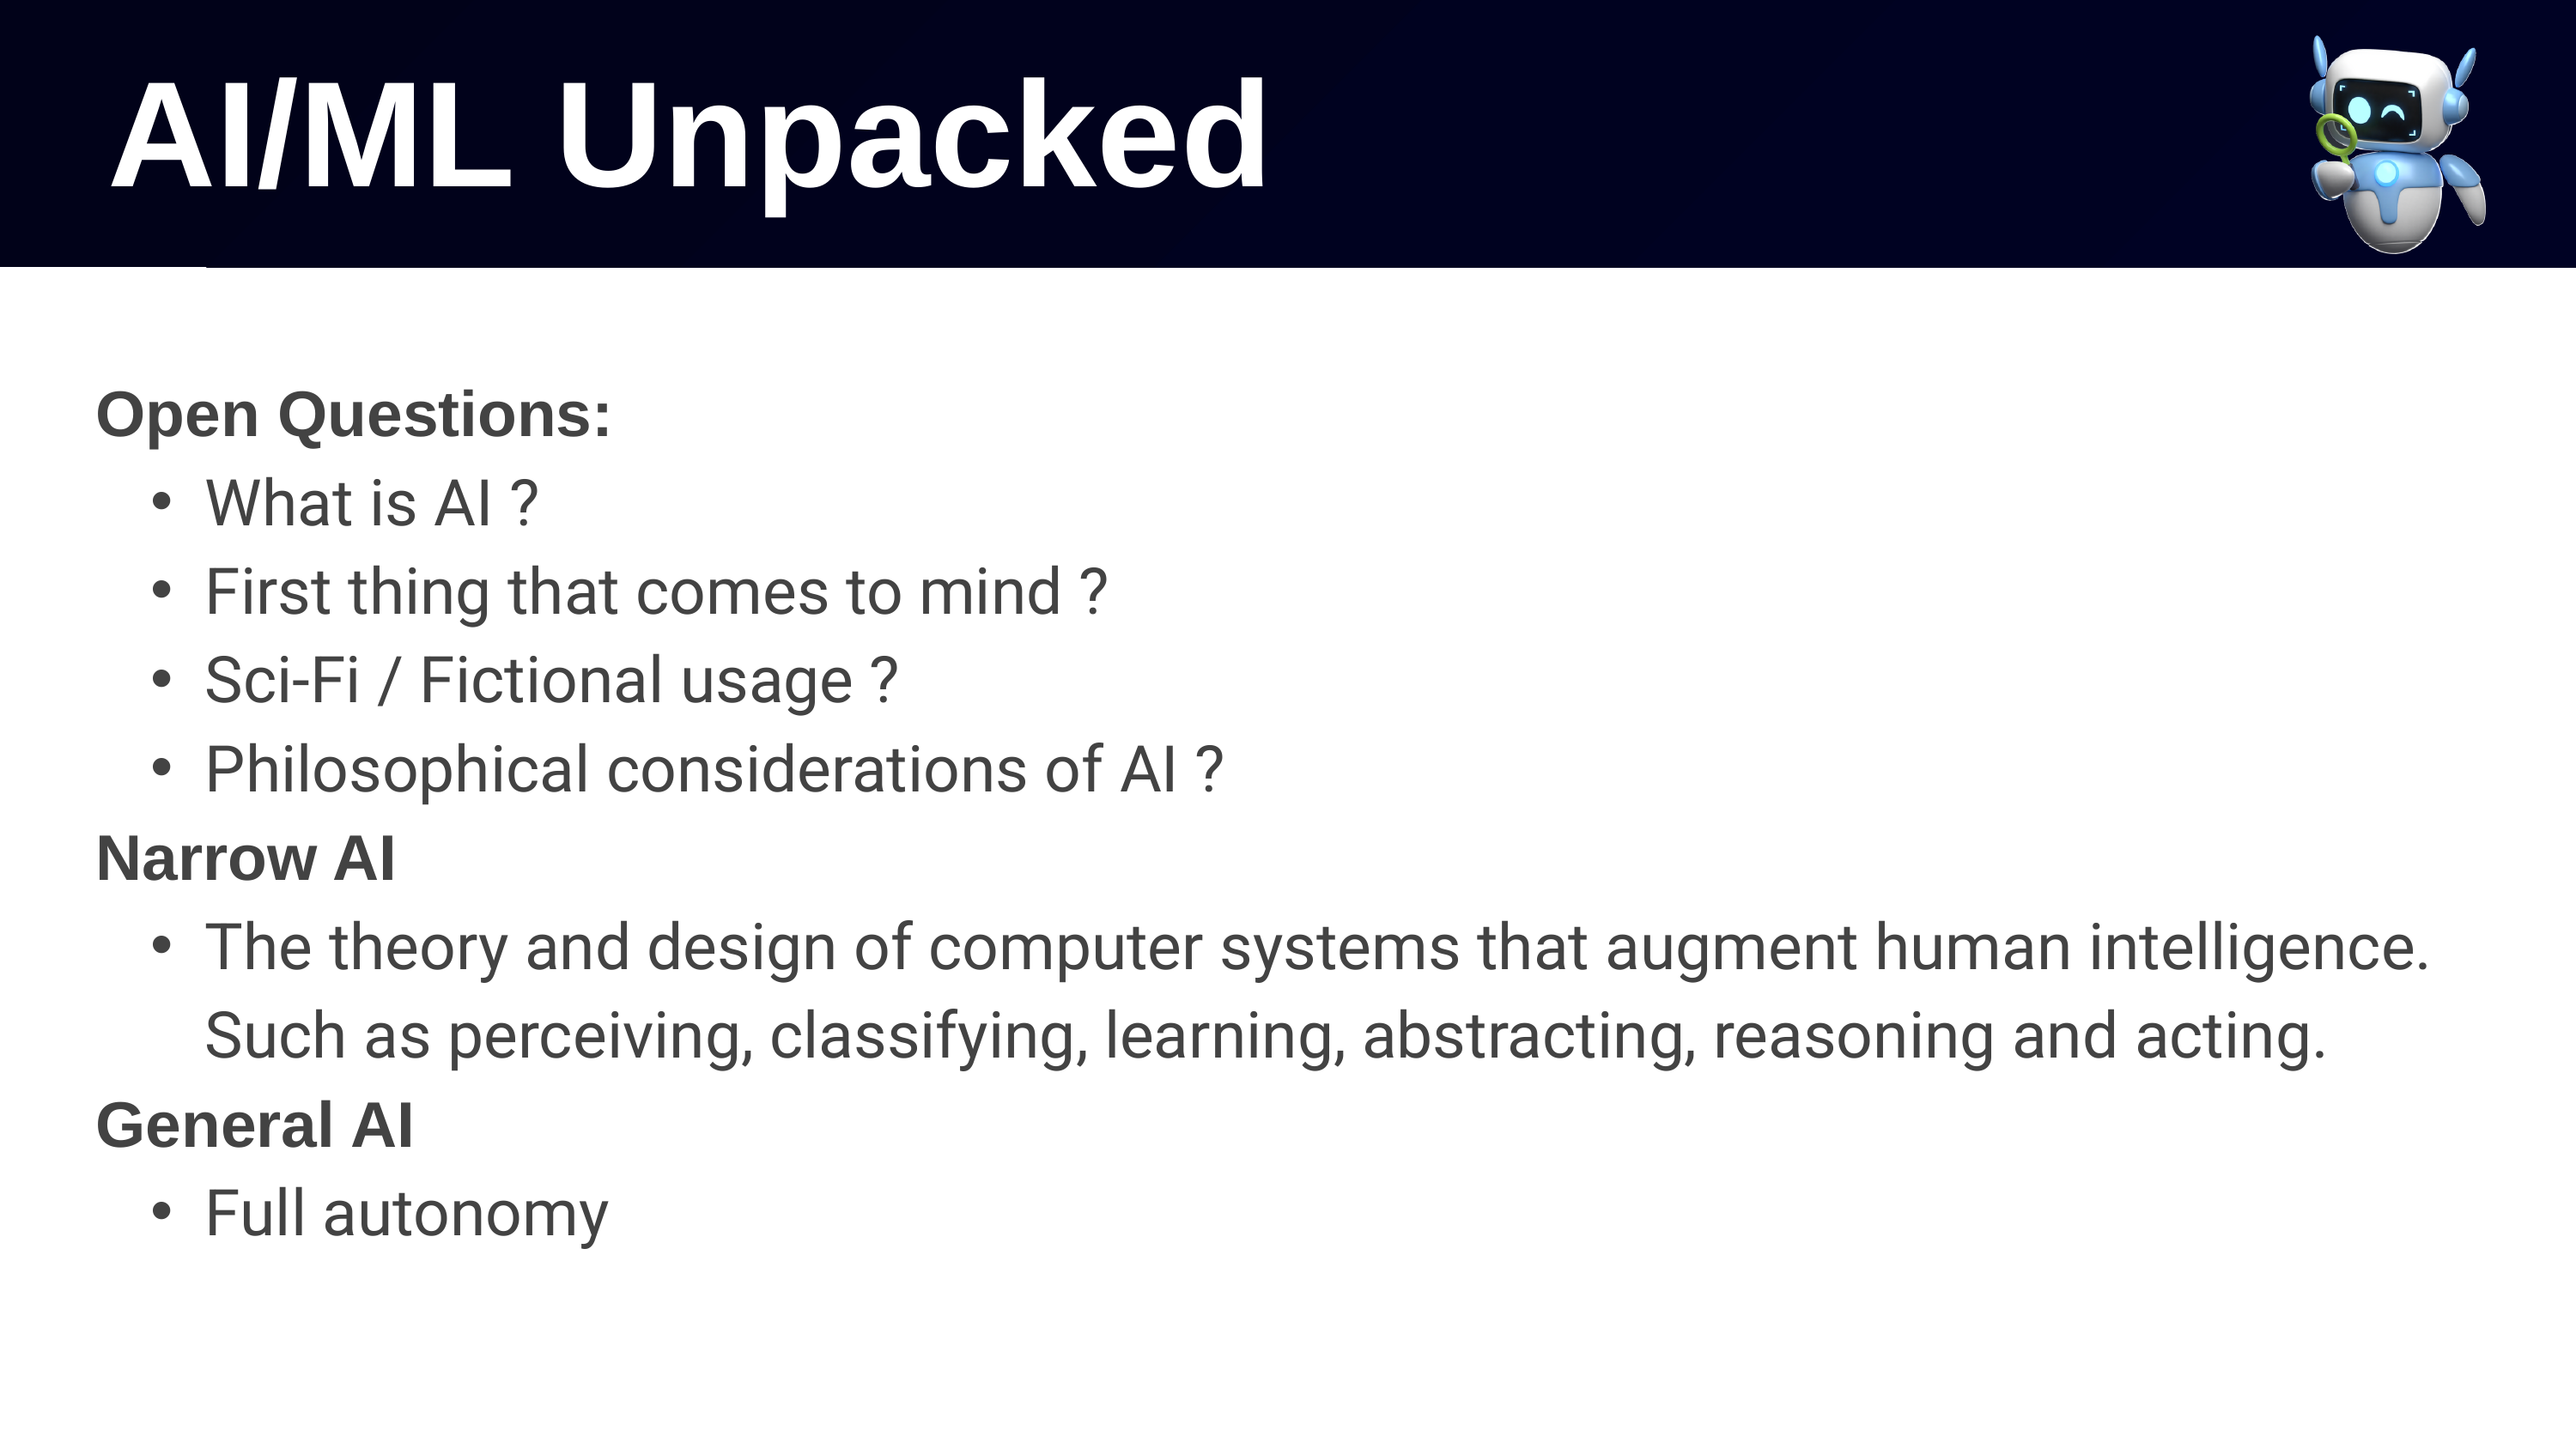

AI/ML Unpacked
Open Questions:
What is AI ?
First thing that comes to mind ?
Sci-Fi / Fictional usage ?
Philosophical considerations of AI ?
Narrow AI
The theory and design of computer systems that augment human intelligence. Such as perceiving, classifying, learning, abstracting, reasoning and acting.
General AI
Full autonomy